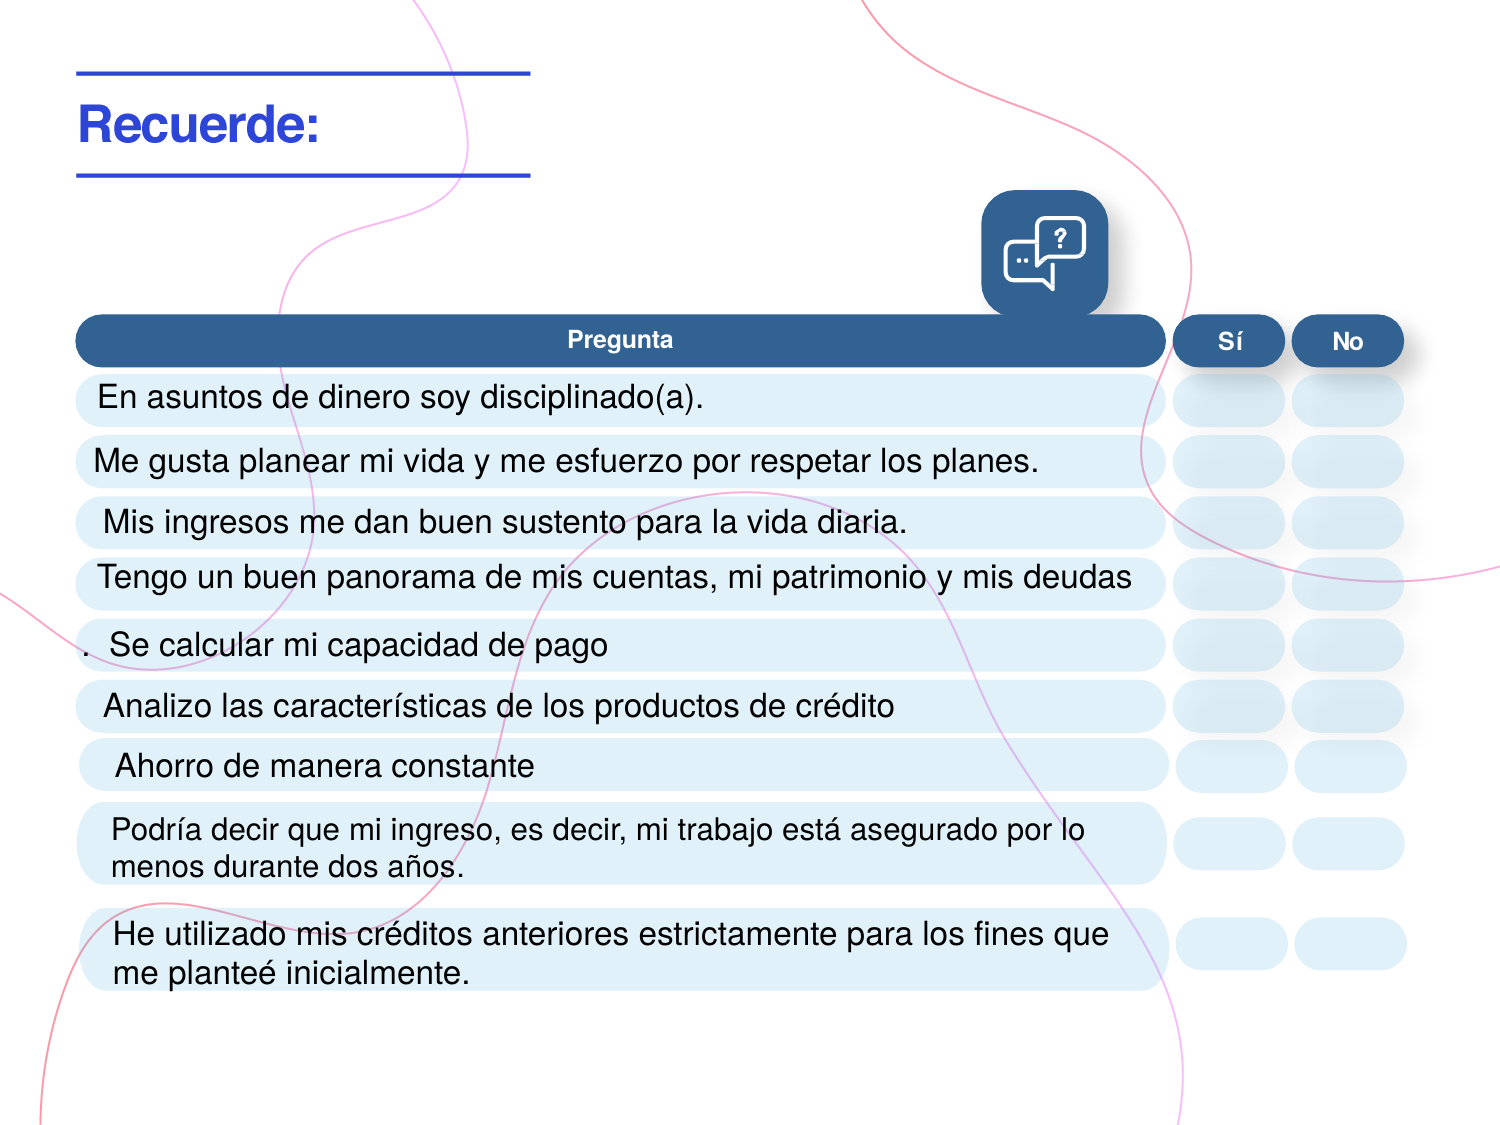

Pregunta
Sí
No

En asuntos de dinero soy disciplinado(a).

Me gusta planear mi vida y me esfuerzo por respetar los planes.

Mis ingresos me dan buen sustento para la vida diaria.

Tengo un buen panorama de mis cuentas, mi patrimonio y mis deudas

.  Se calcular mi capacidad de pago

Analizo las características de los productos de crédito

Ahorro de manera constante

Podría decir que mi ingreso, es decir, mi trabajo está asegurado por lo
menos durante dos años.

He utilizado mis créditos anteriores estrictamente para los fines que
me planteé inicialmente.